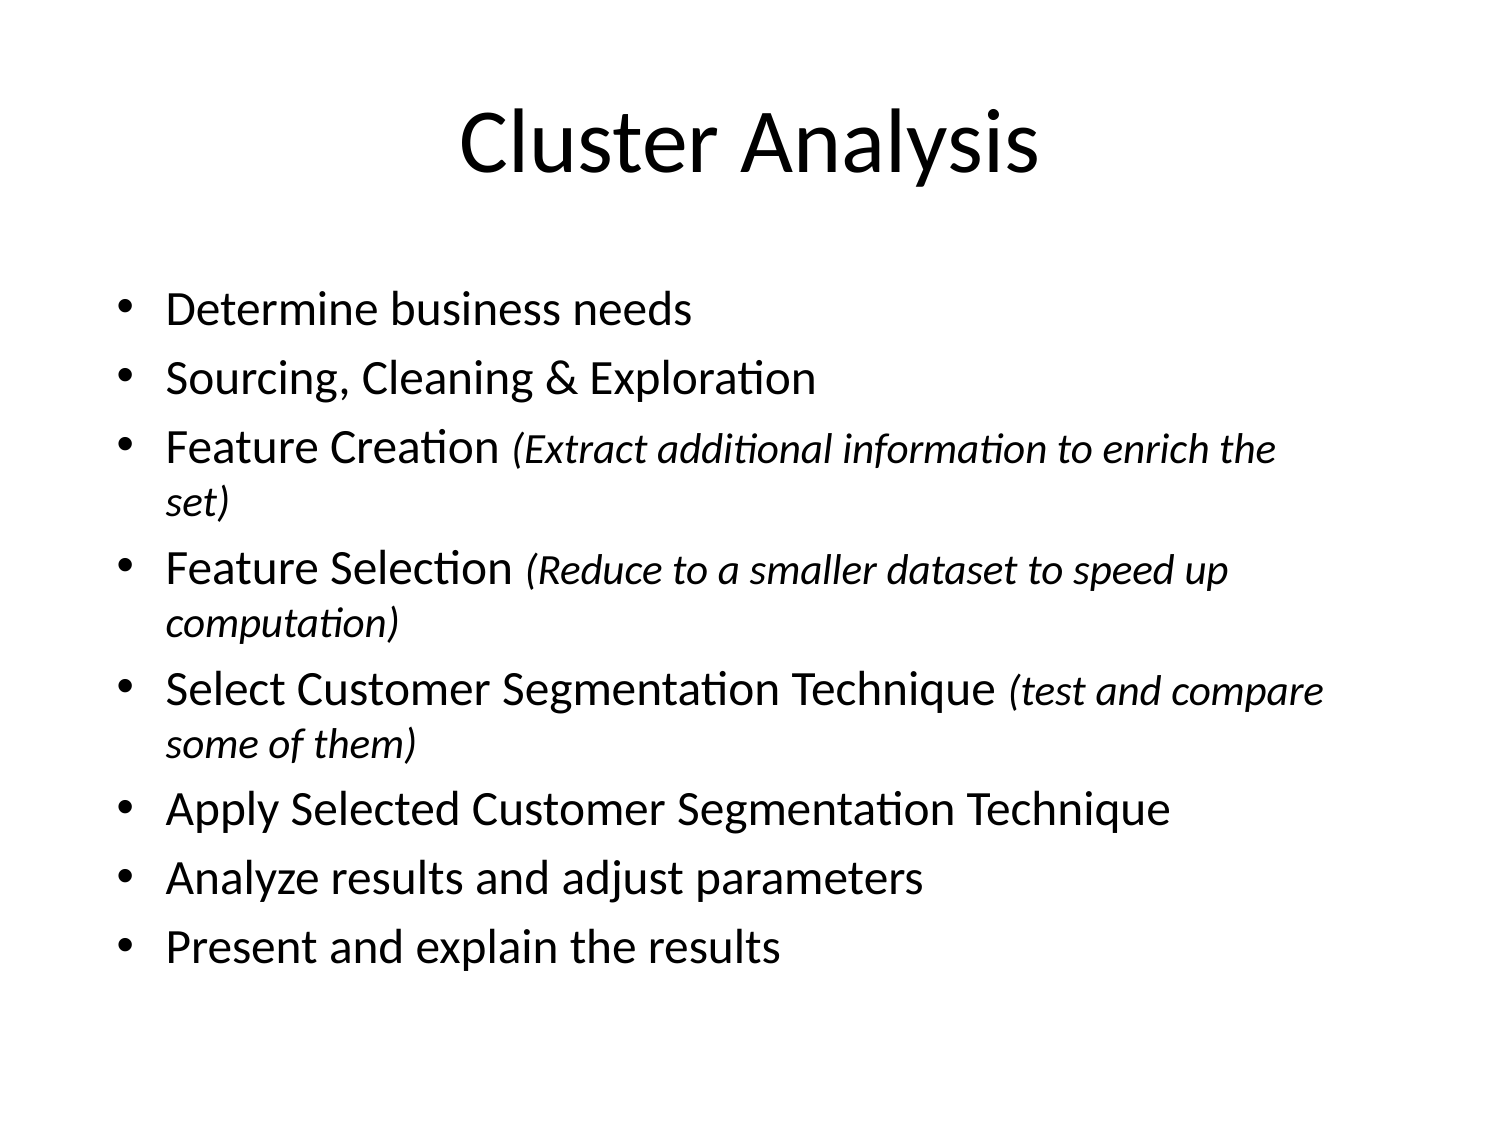

# Cluster Analysis
Determine business needs
Sourcing, Cleaning & Exploration
Feature Creation (Extract additional information to enrich the set)
Feature Selection (Reduce to a smaller dataset to speed up computation)
Select Customer Segmentation Technique (test and compare some of them)
Apply Selected Customer Segmentation Technique
Analyze results and adjust parameters
Present and explain the results